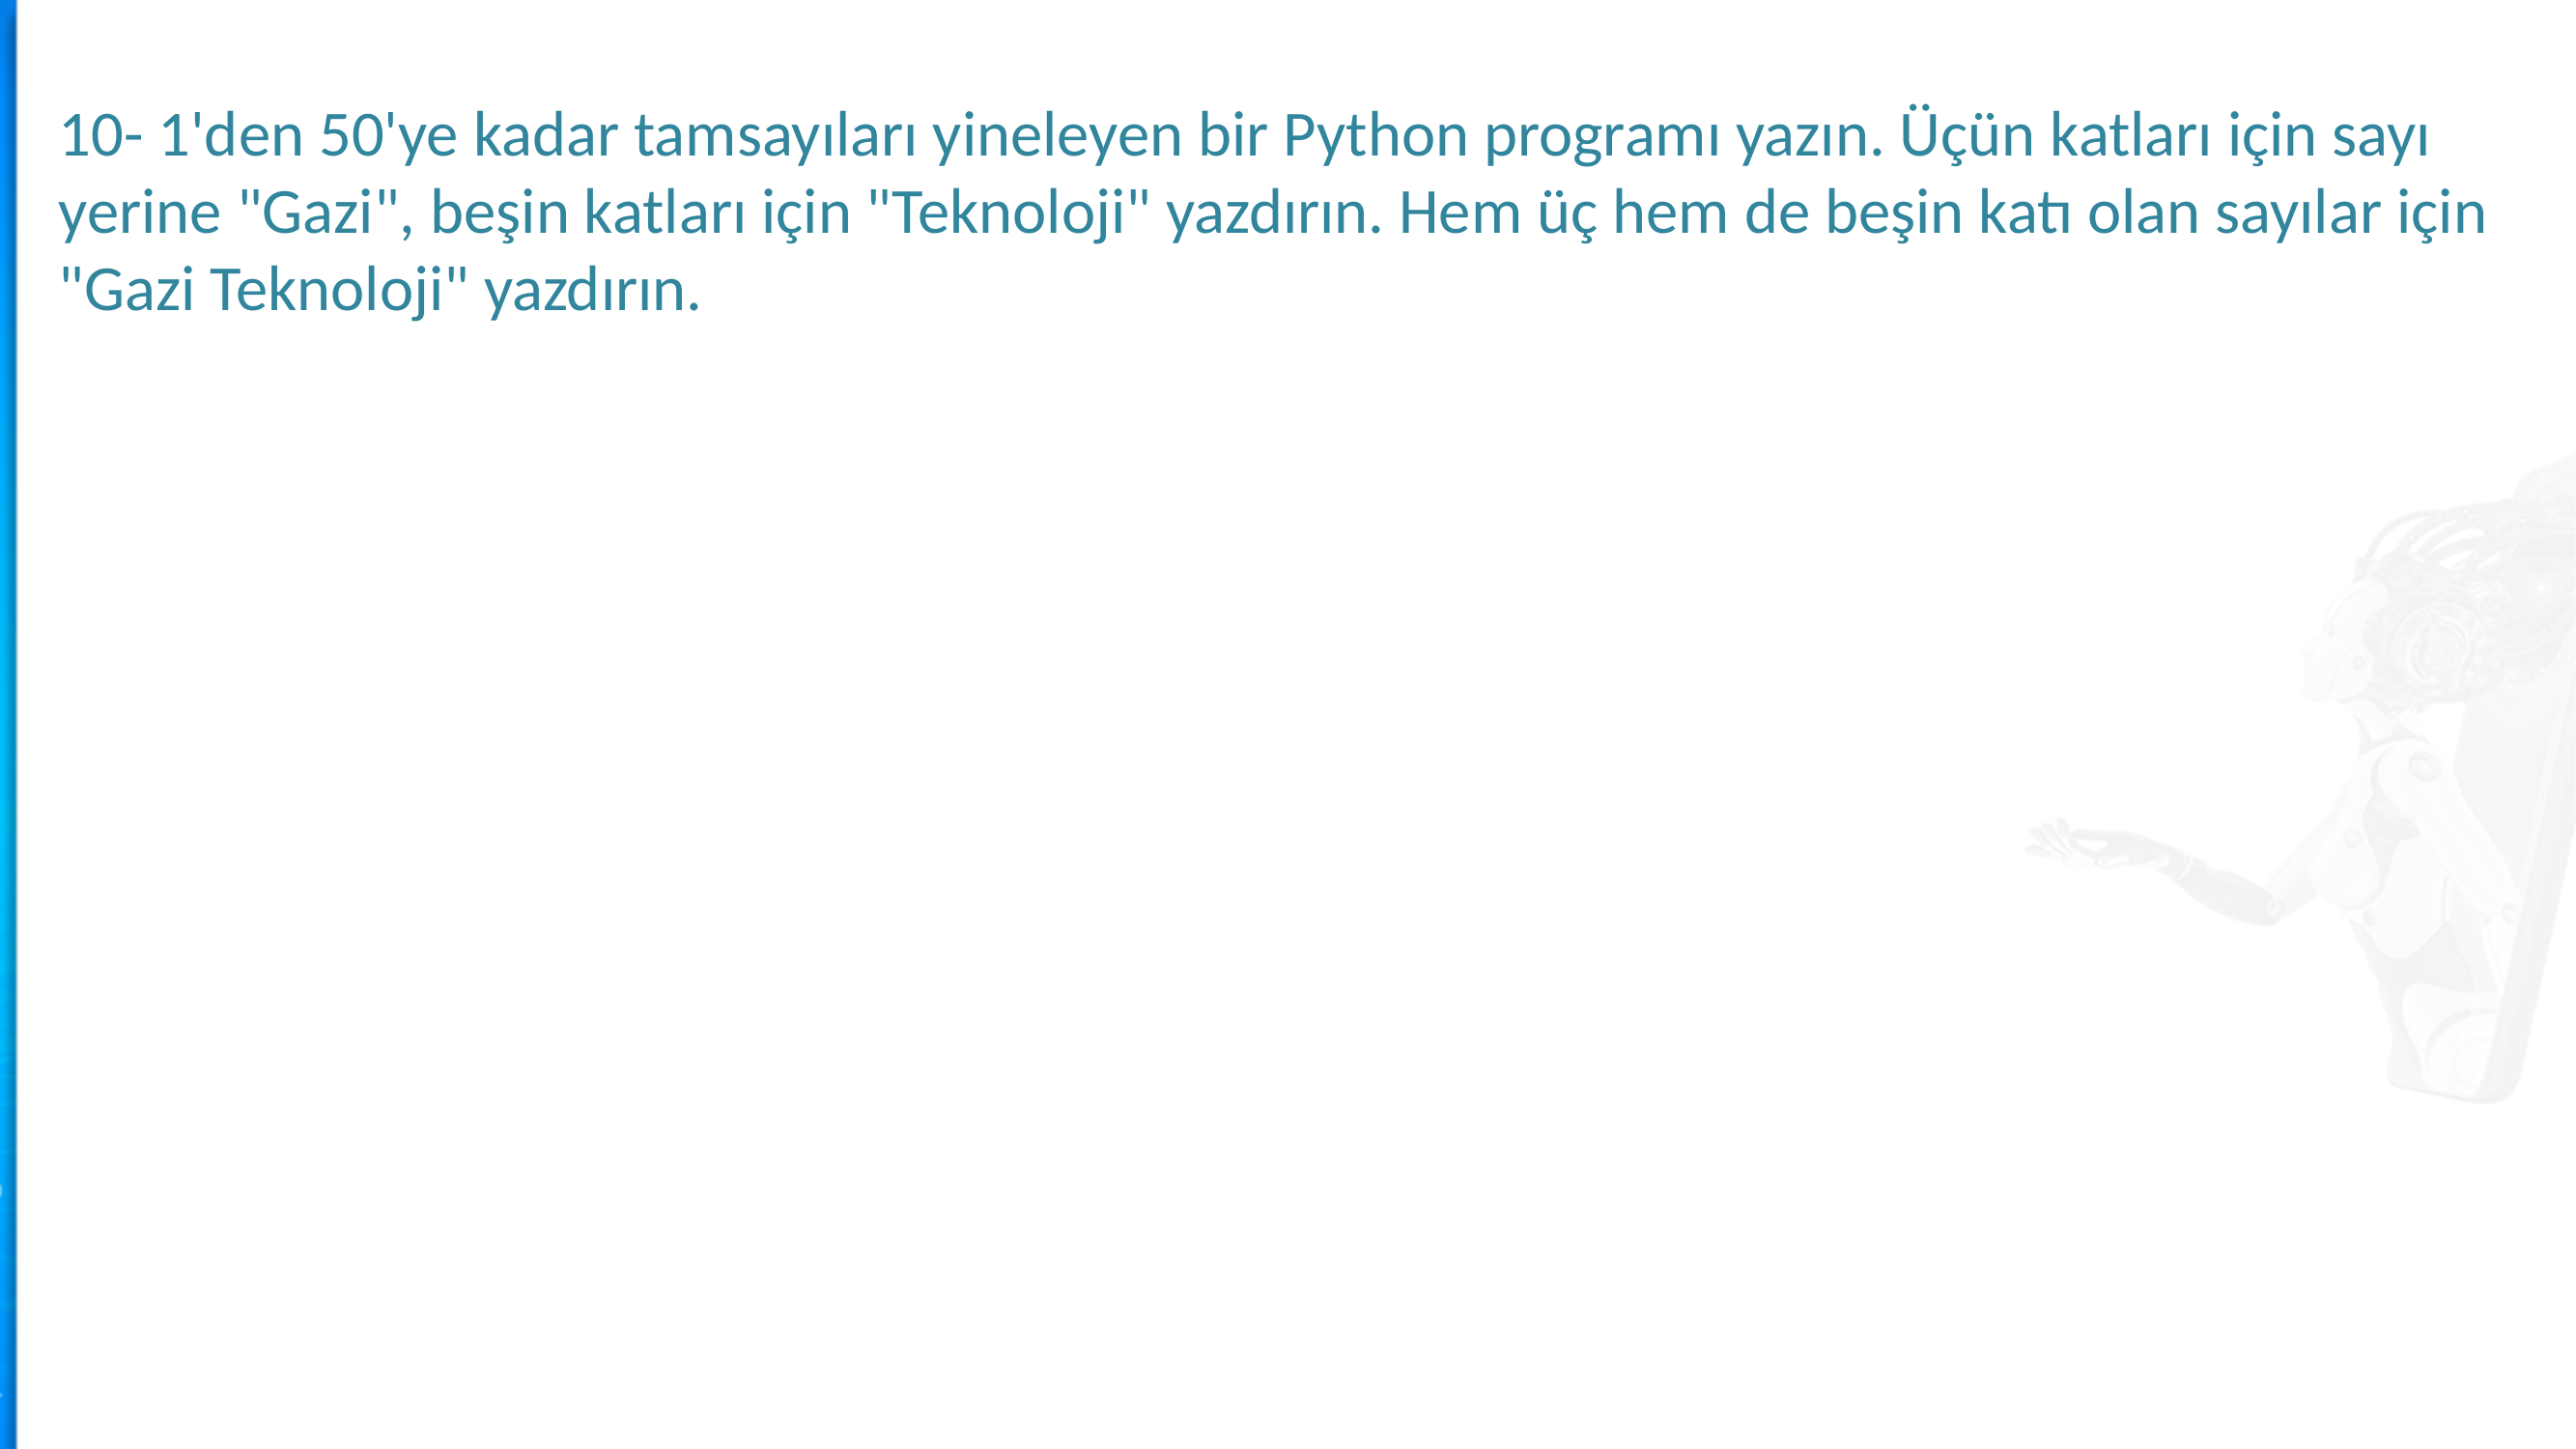

10- 1'den 50'ye kadar tamsayıları yineleyen bir Python programı yazın. Üçün katları için sayı yerine "Gazi", beşin katları için "Teknoloji" yazdırın. Hem üç hem de beşin katı olan sayılar için "Gazi Teknoloji" yazdırın.
ndarray.ndim
ndarray.dtype
Konsept